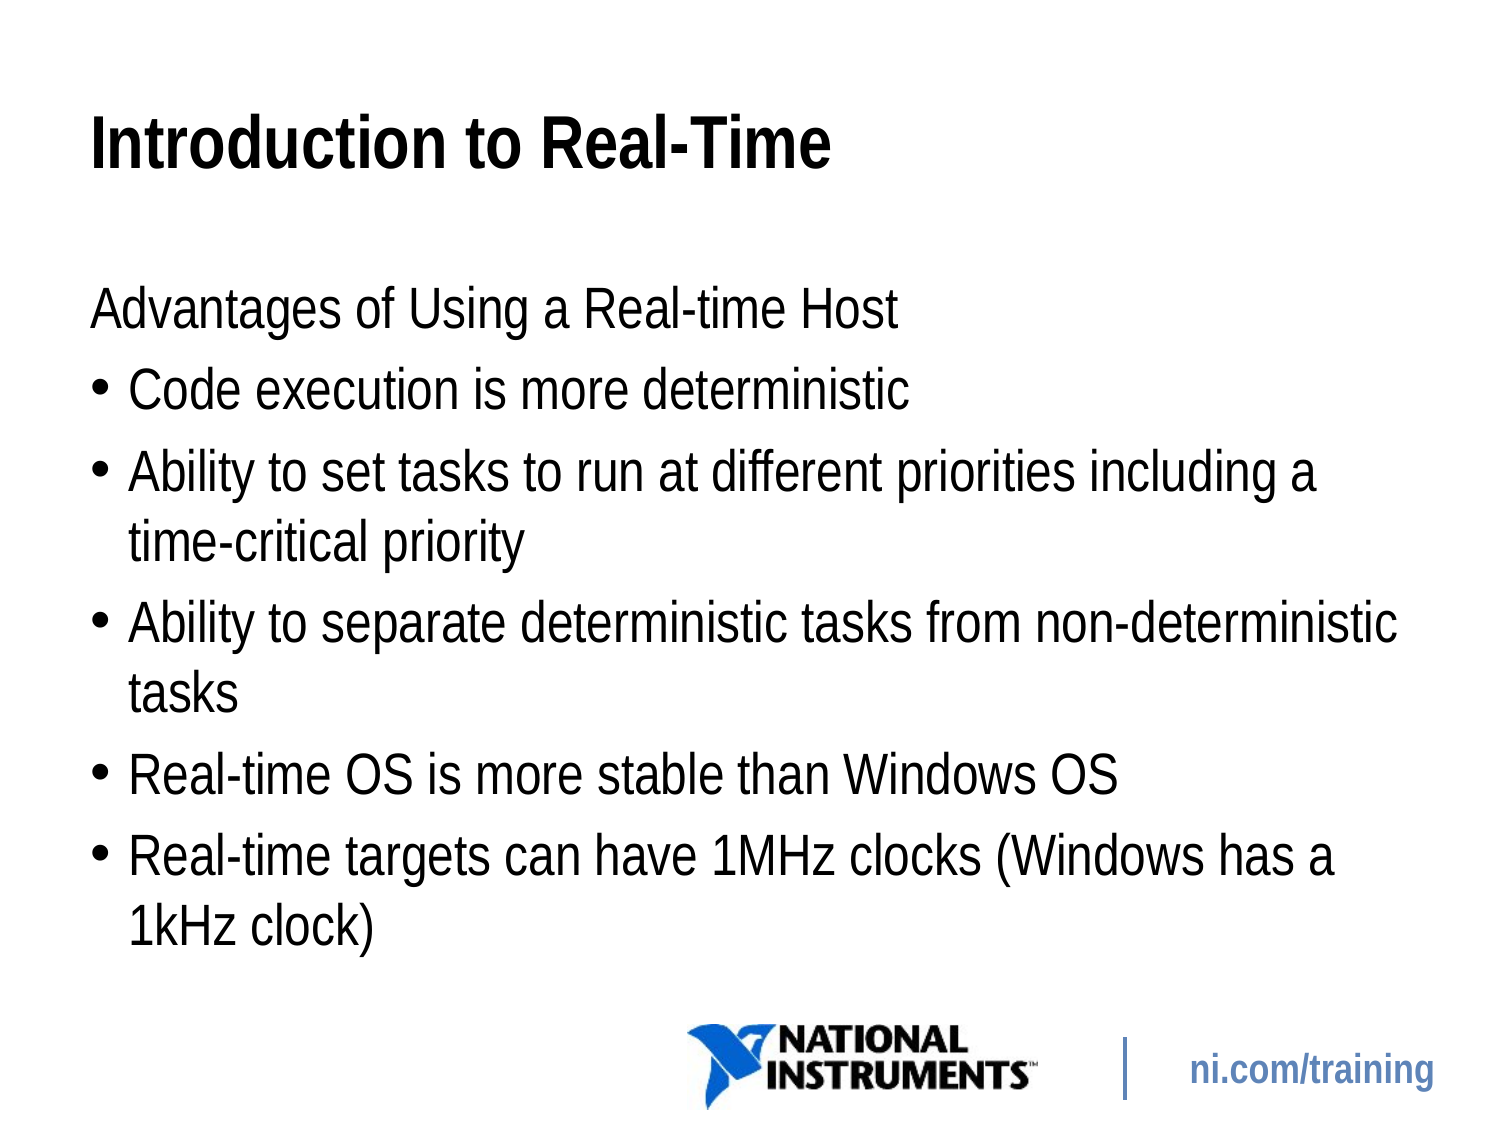

# Introduction to Real-Time
Advantages of Using a Real-time Host
Code execution is more deterministic
Ability to set tasks to run at different priorities including a time-critical priority
Ability to separate deterministic tasks from non-deterministic tasks
Real-time OS is more stable than Windows OS
Real-time targets can have 1MHz clocks (Windows has a 1kHz clock)